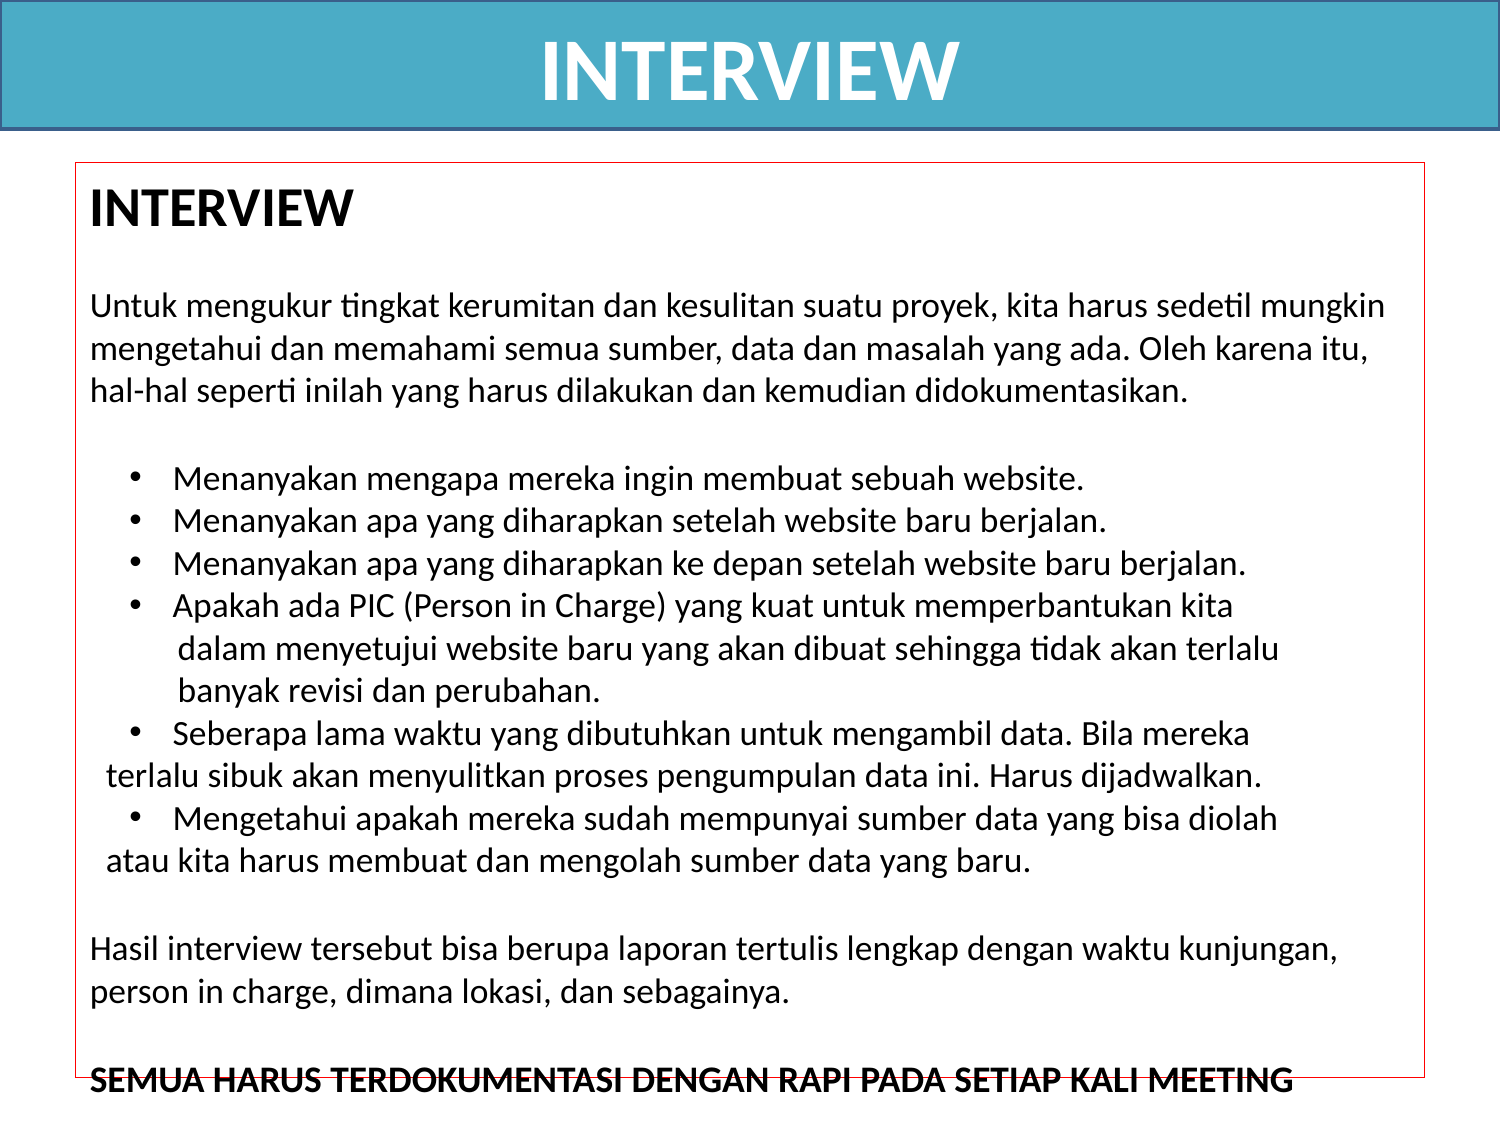

INTERVIEW
INTERVIEW

Untuk mengukur tingkat kerumitan dan kesulitan suatu proyek, kita harus sedetil mungkin mengetahui dan memahami semua sumber, data dan masalah yang ada. Oleh karena itu, hal-hal seperti inilah yang harus dilakukan dan kemudian didokumentasikan.

 Menanyakan mengapa mereka ingin membuat sebuah website.
 Menanyakan apa yang diharapkan setelah website baru berjalan.
 Menanyakan apa yang diharapkan ke depan setelah website baru berjalan.
 Apakah ada PIC (Person in Charge) yang kuat untuk memperbantukan kita
           dalam menyetujui website baru yang akan dibuat sehingga tidak akan terlalu
           banyak revisi dan perubahan.
 Seberapa lama waktu yang dibutuhkan untuk mengambil data. Bila mereka
  terlalu sibuk akan menyulitkan proses pengumpulan data ini. Harus dijadwalkan.
 Mengetahui apakah mereka sudah mempunyai sumber data yang bisa diolah
  atau kita harus membuat dan mengolah sumber data yang baru.

Hasil interview tersebut bisa berupa laporan tertulis lengkap dengan waktu kunjungan, person in charge, dimana lokasi, dan sebagainya.

SEMUA HARUS TERDOKUMENTASI DENGAN RAPI PADA SETIAP KALI MEETING